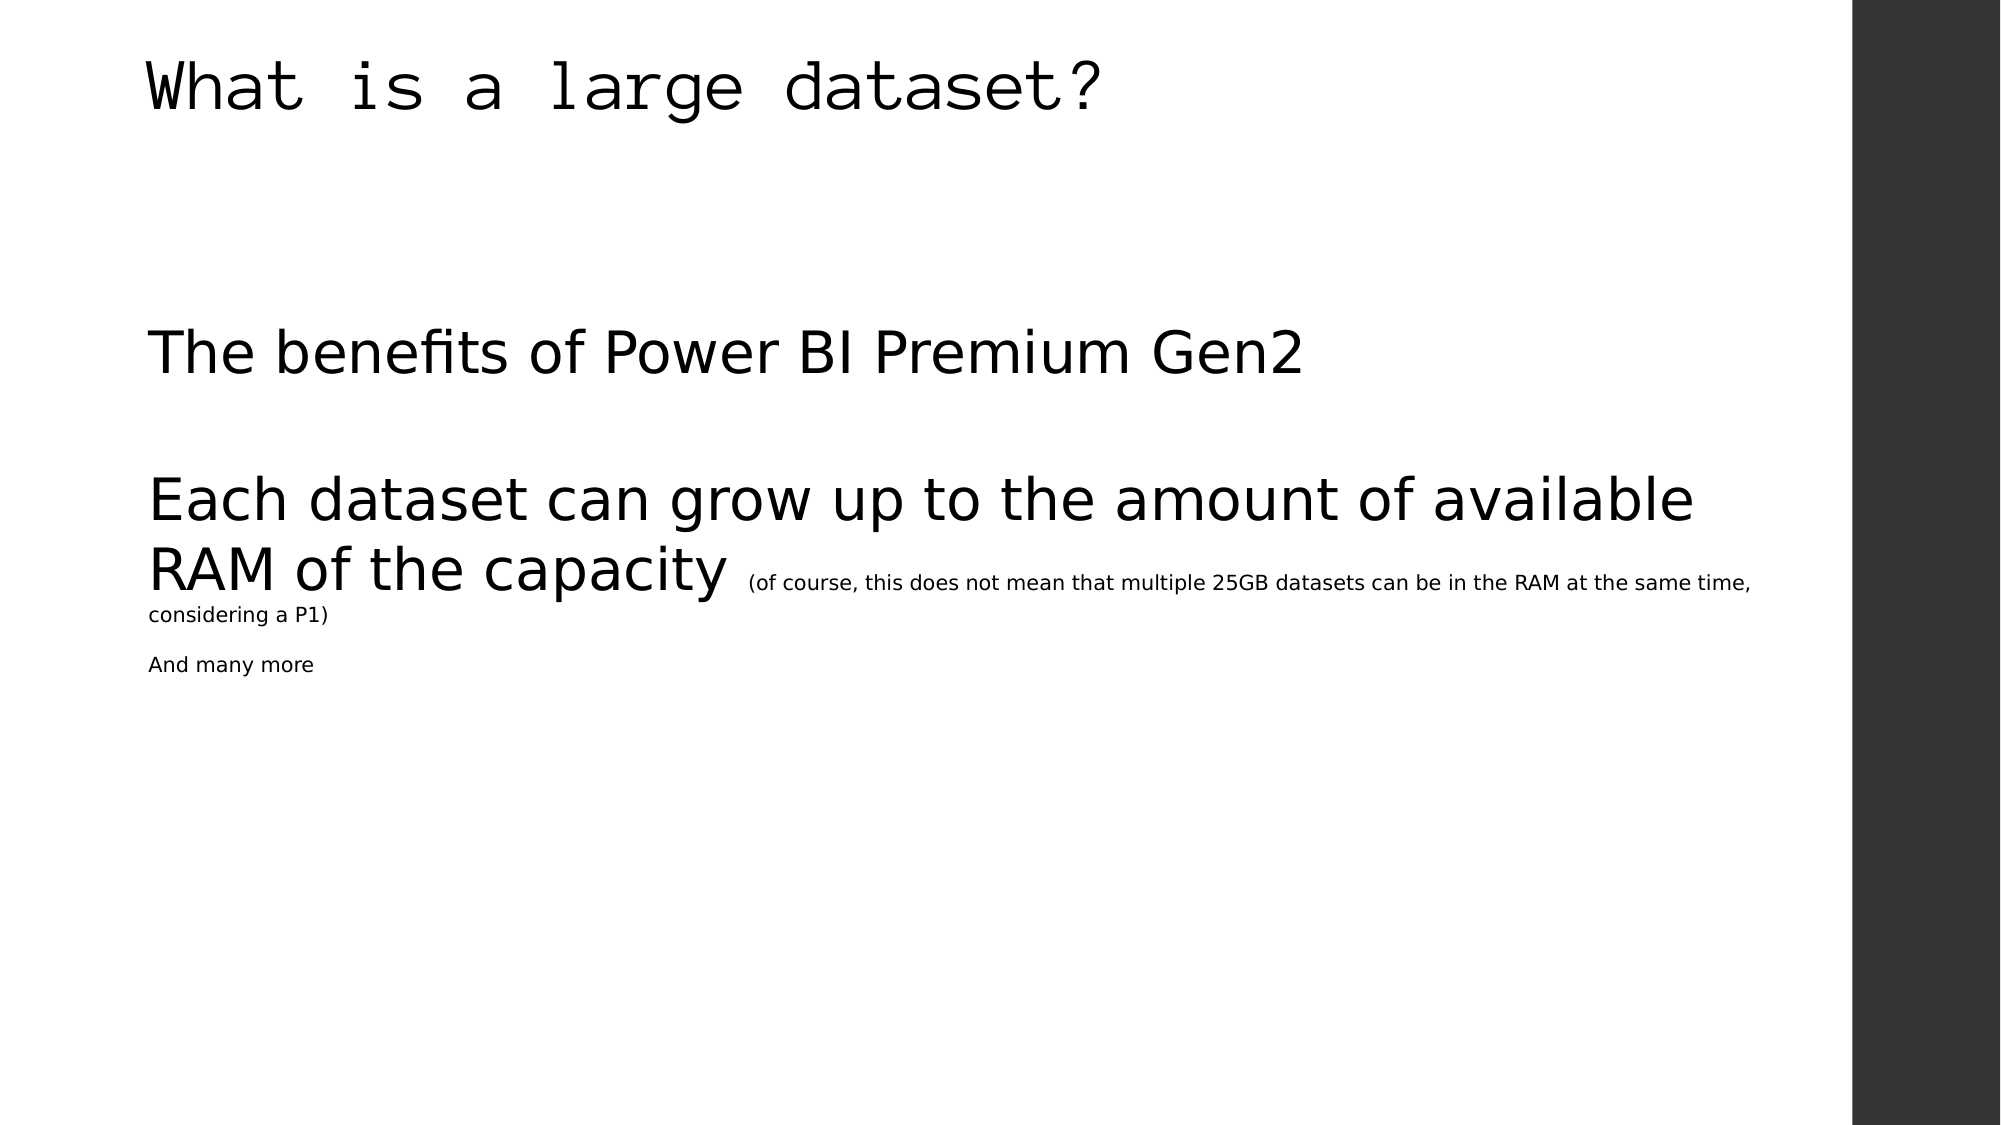

# What is a large dataset?
The benefits of Power BI Premium Gen2
Each dataset can grow up to the amount of available RAM of the capacity (of course, this does not mean that multiple 25GB datasets can be in the RAM at the same time, considering a P1)

And many more